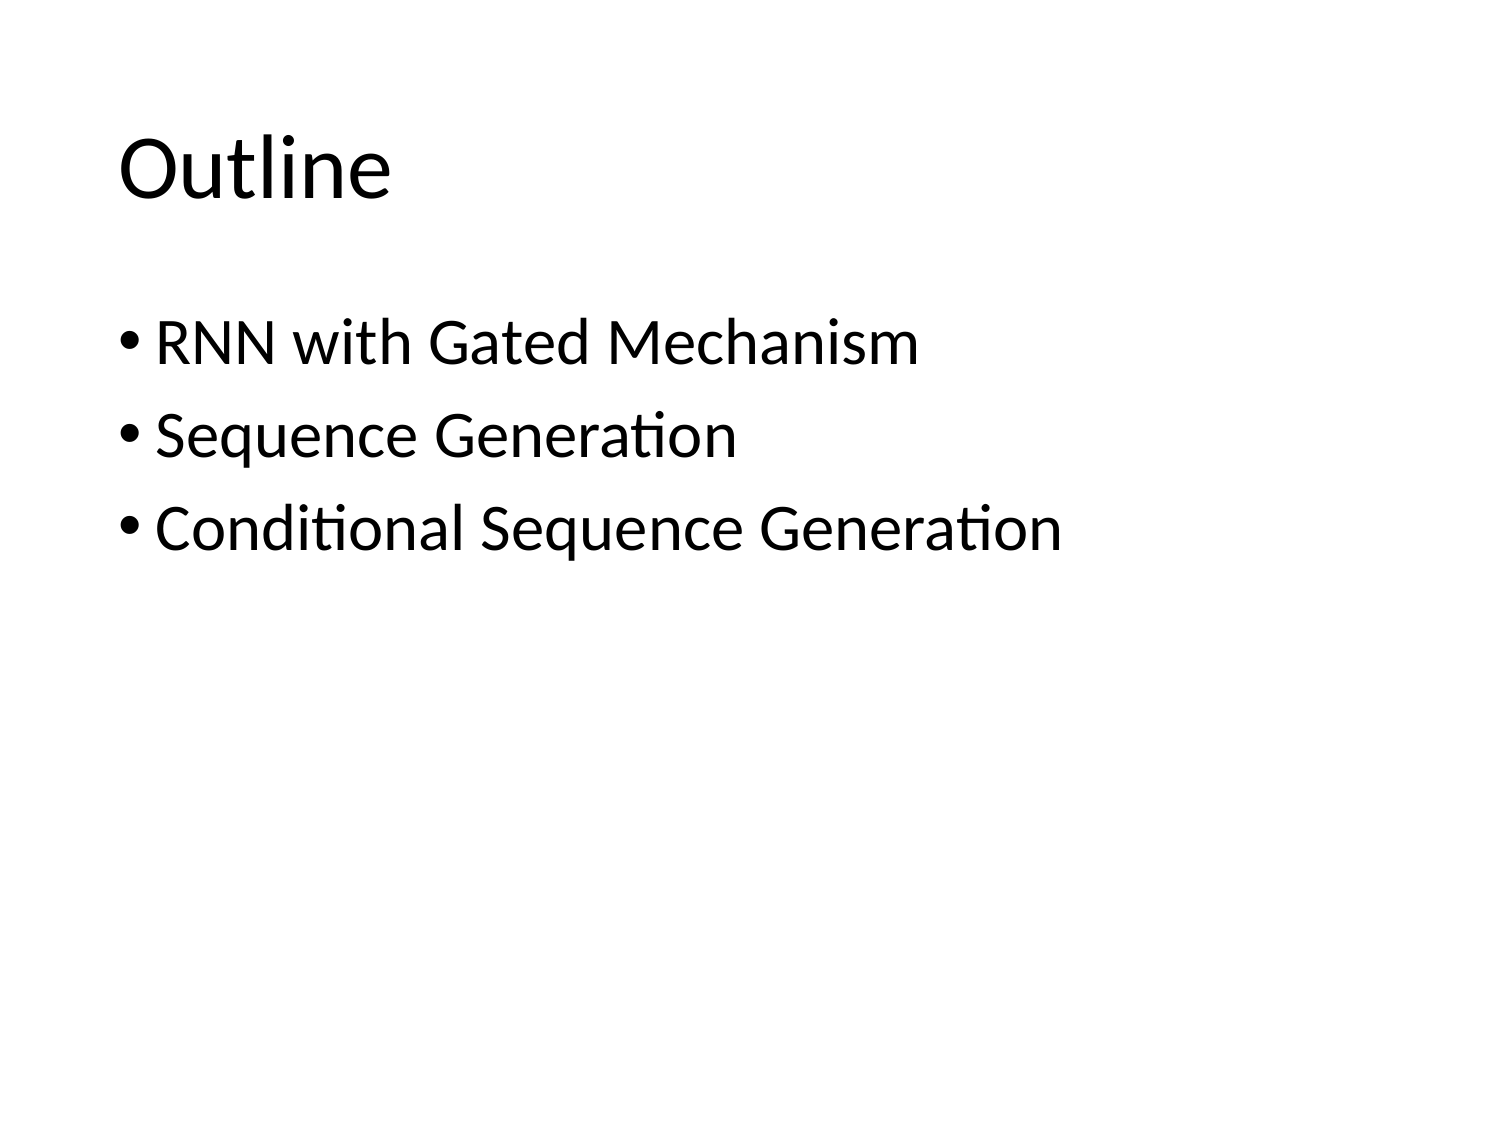

# Outline
RNN with Gated Mechanism
Sequence Generation
Conditional Sequence Generation